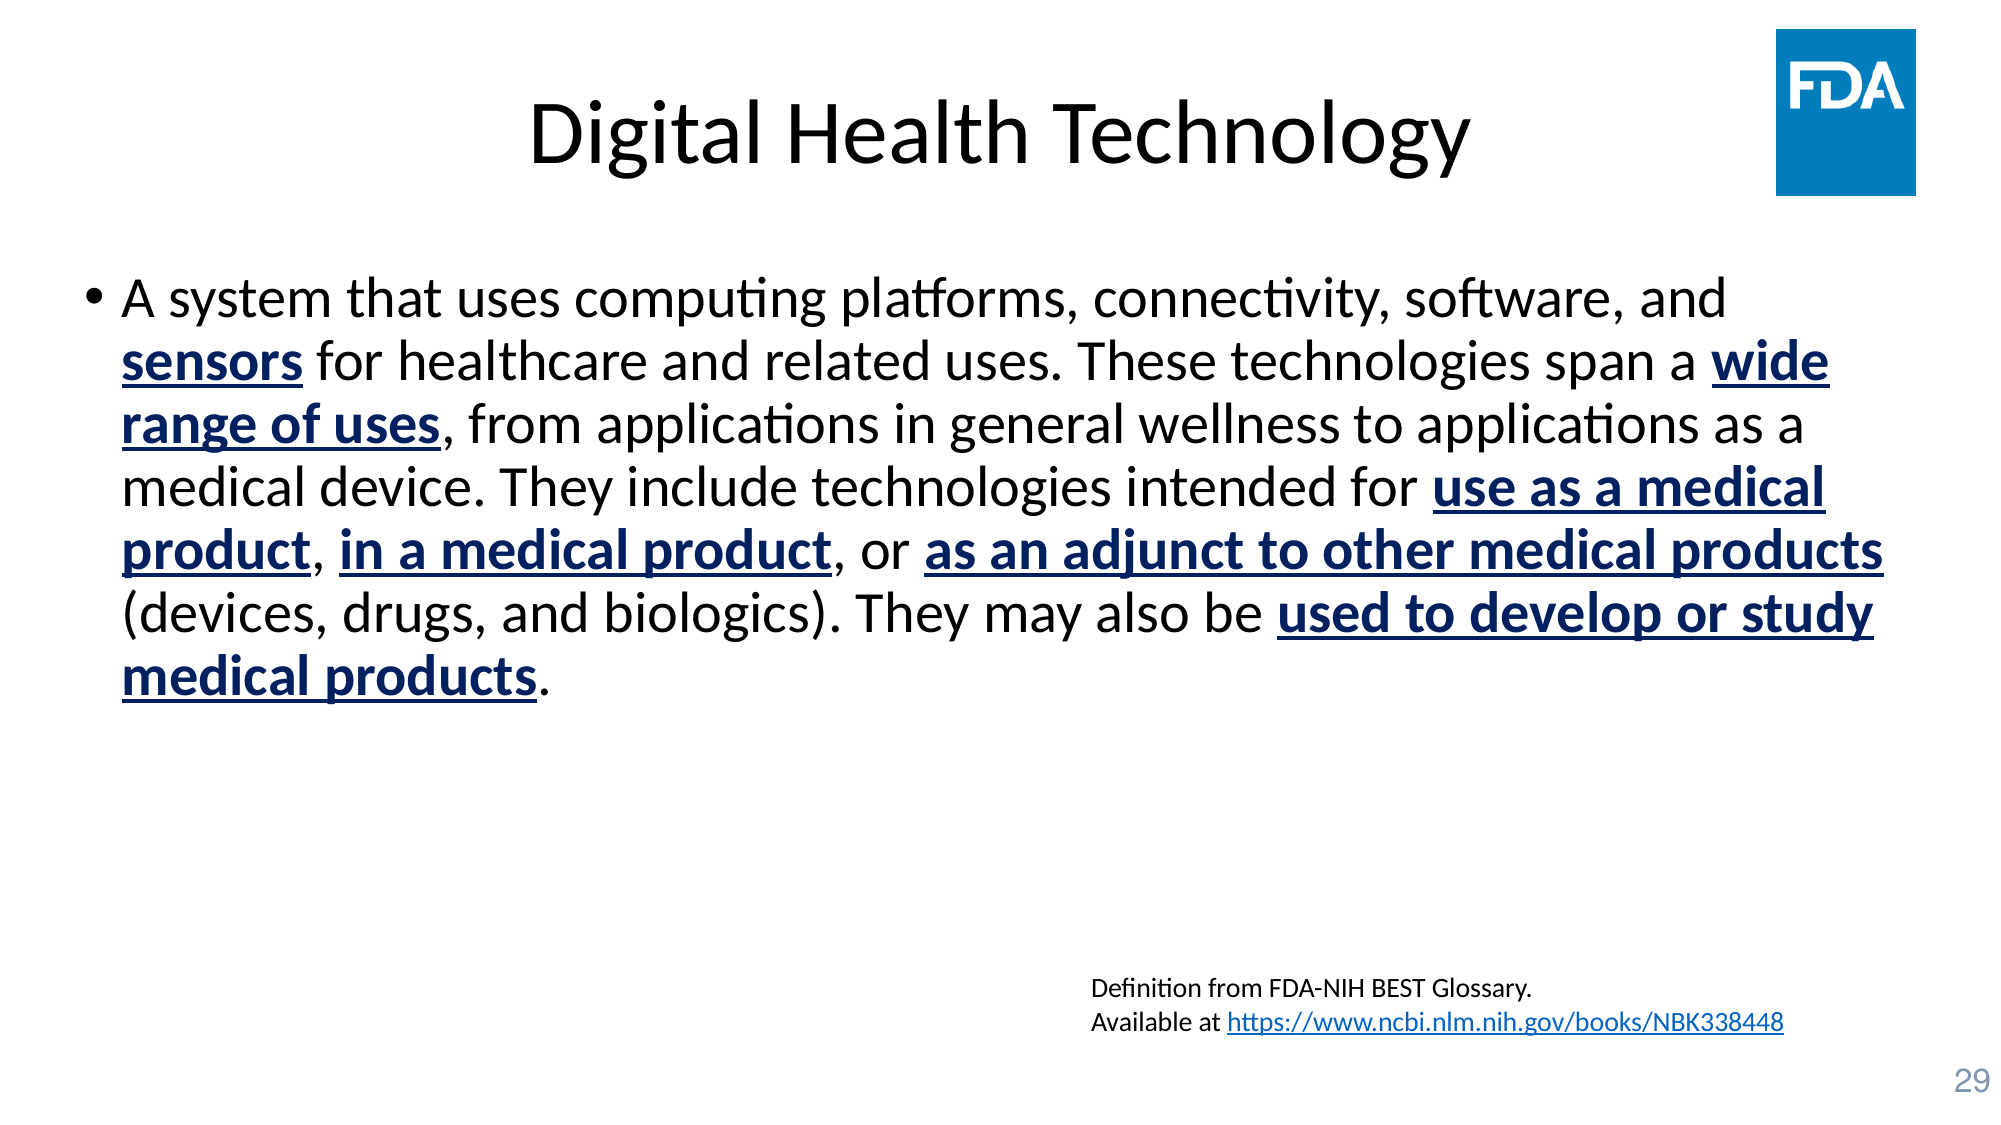

# Digital Health Technology
A system that uses computing platforms, connectivity, software, and sensors for healthcare and related uses. These technologies span a wide range of uses, from applications in general wellness to applications as a medical device. They include technologies intended for use as a medical product, in a medical product, or as an adjunct to other medical products (devices, drugs, and biologics). They may also be used to develop or study medical products.
Definition from FDA-NIH BEST Glossary.
Available at https://www.ncbi.nlm.nih.gov/books/NBK338448